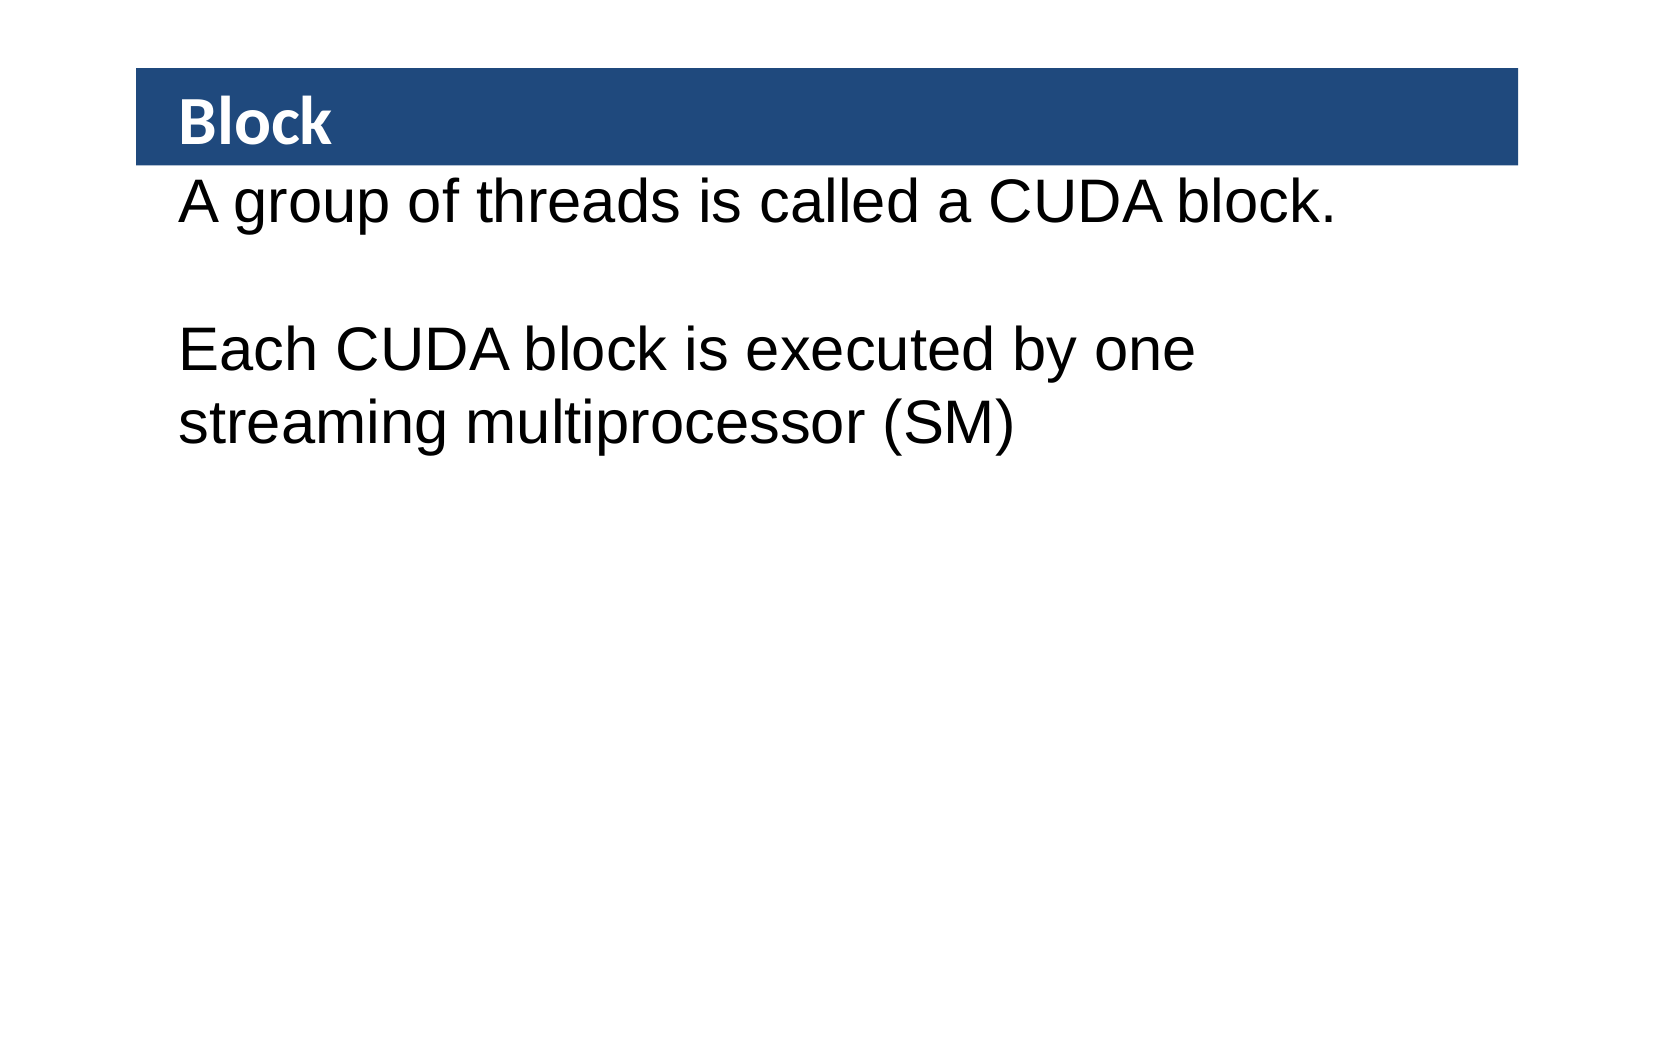

Block

A group of threads is called a CUDA block.

Each CUDA block is executed by one streaming multiprocessor (SM)